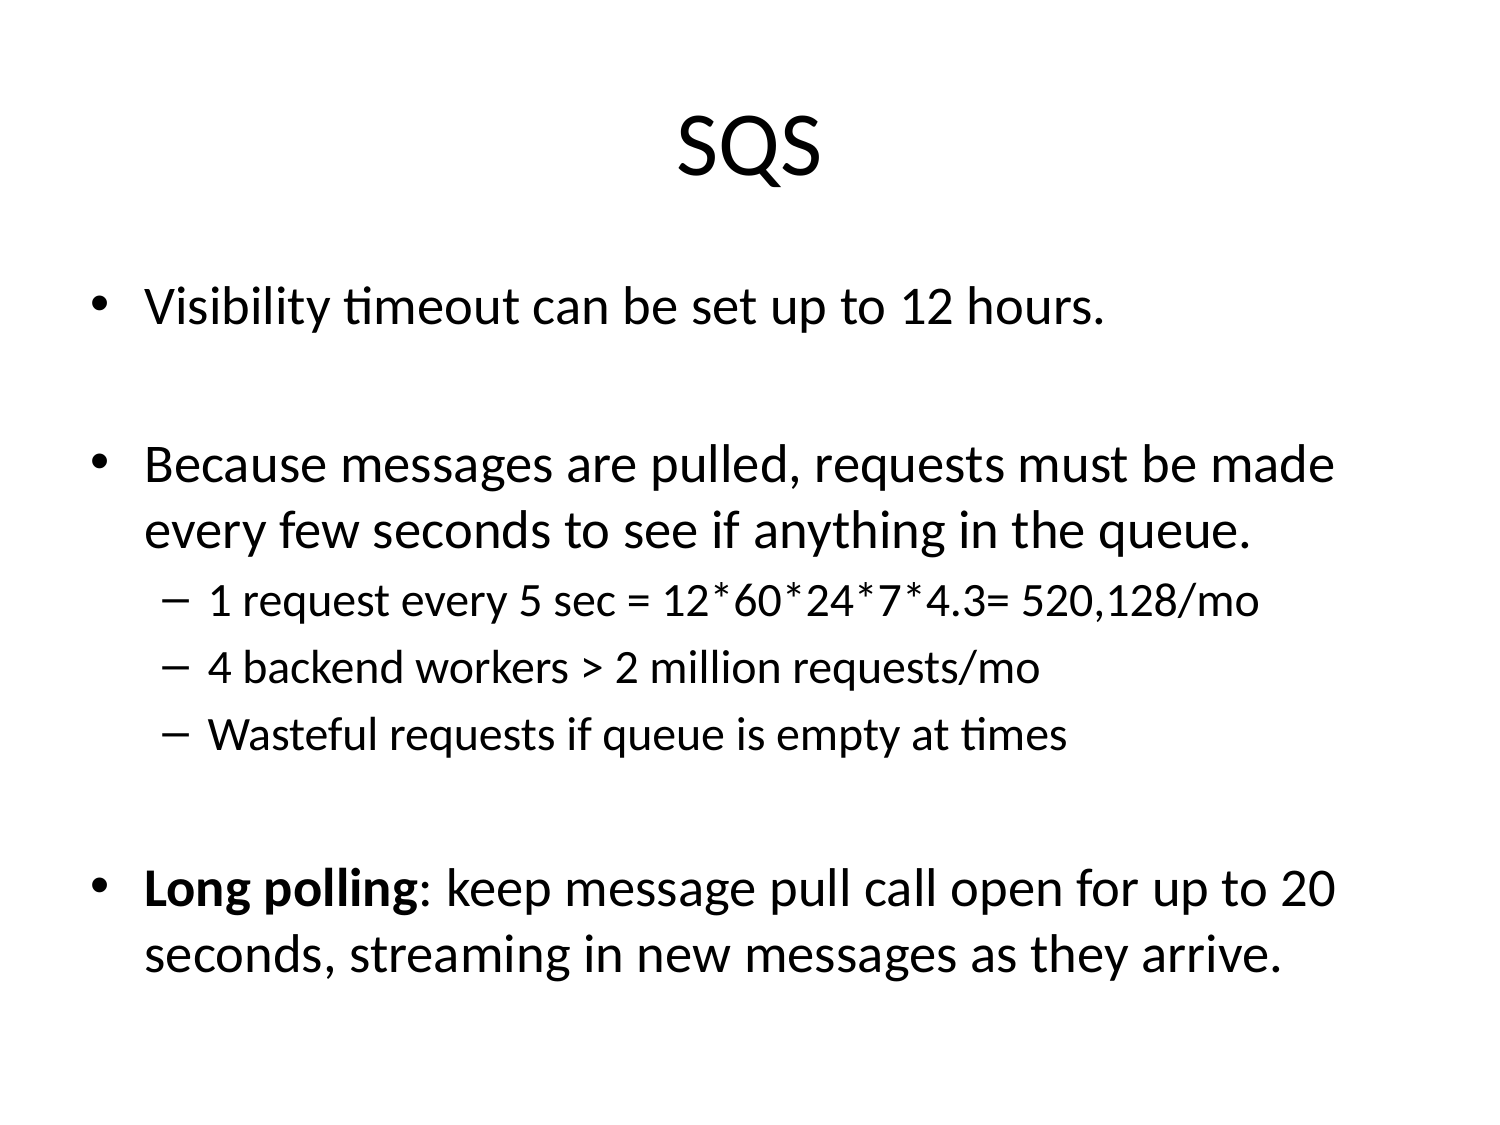

# SQS
Visibility timeout can be set up to 12 hours.

Because messages are pulled, requests must be made every few seconds to see if anything in the queue.
1 request every 5 sec = 12*60*24*7*4.3= 520,128/mo
4 backend workers > 2 million requests/mo
Wasteful requests if queue is empty at times

Long polling: keep message pull call open for up to 20 seconds, streaming in new messages as they arrive.